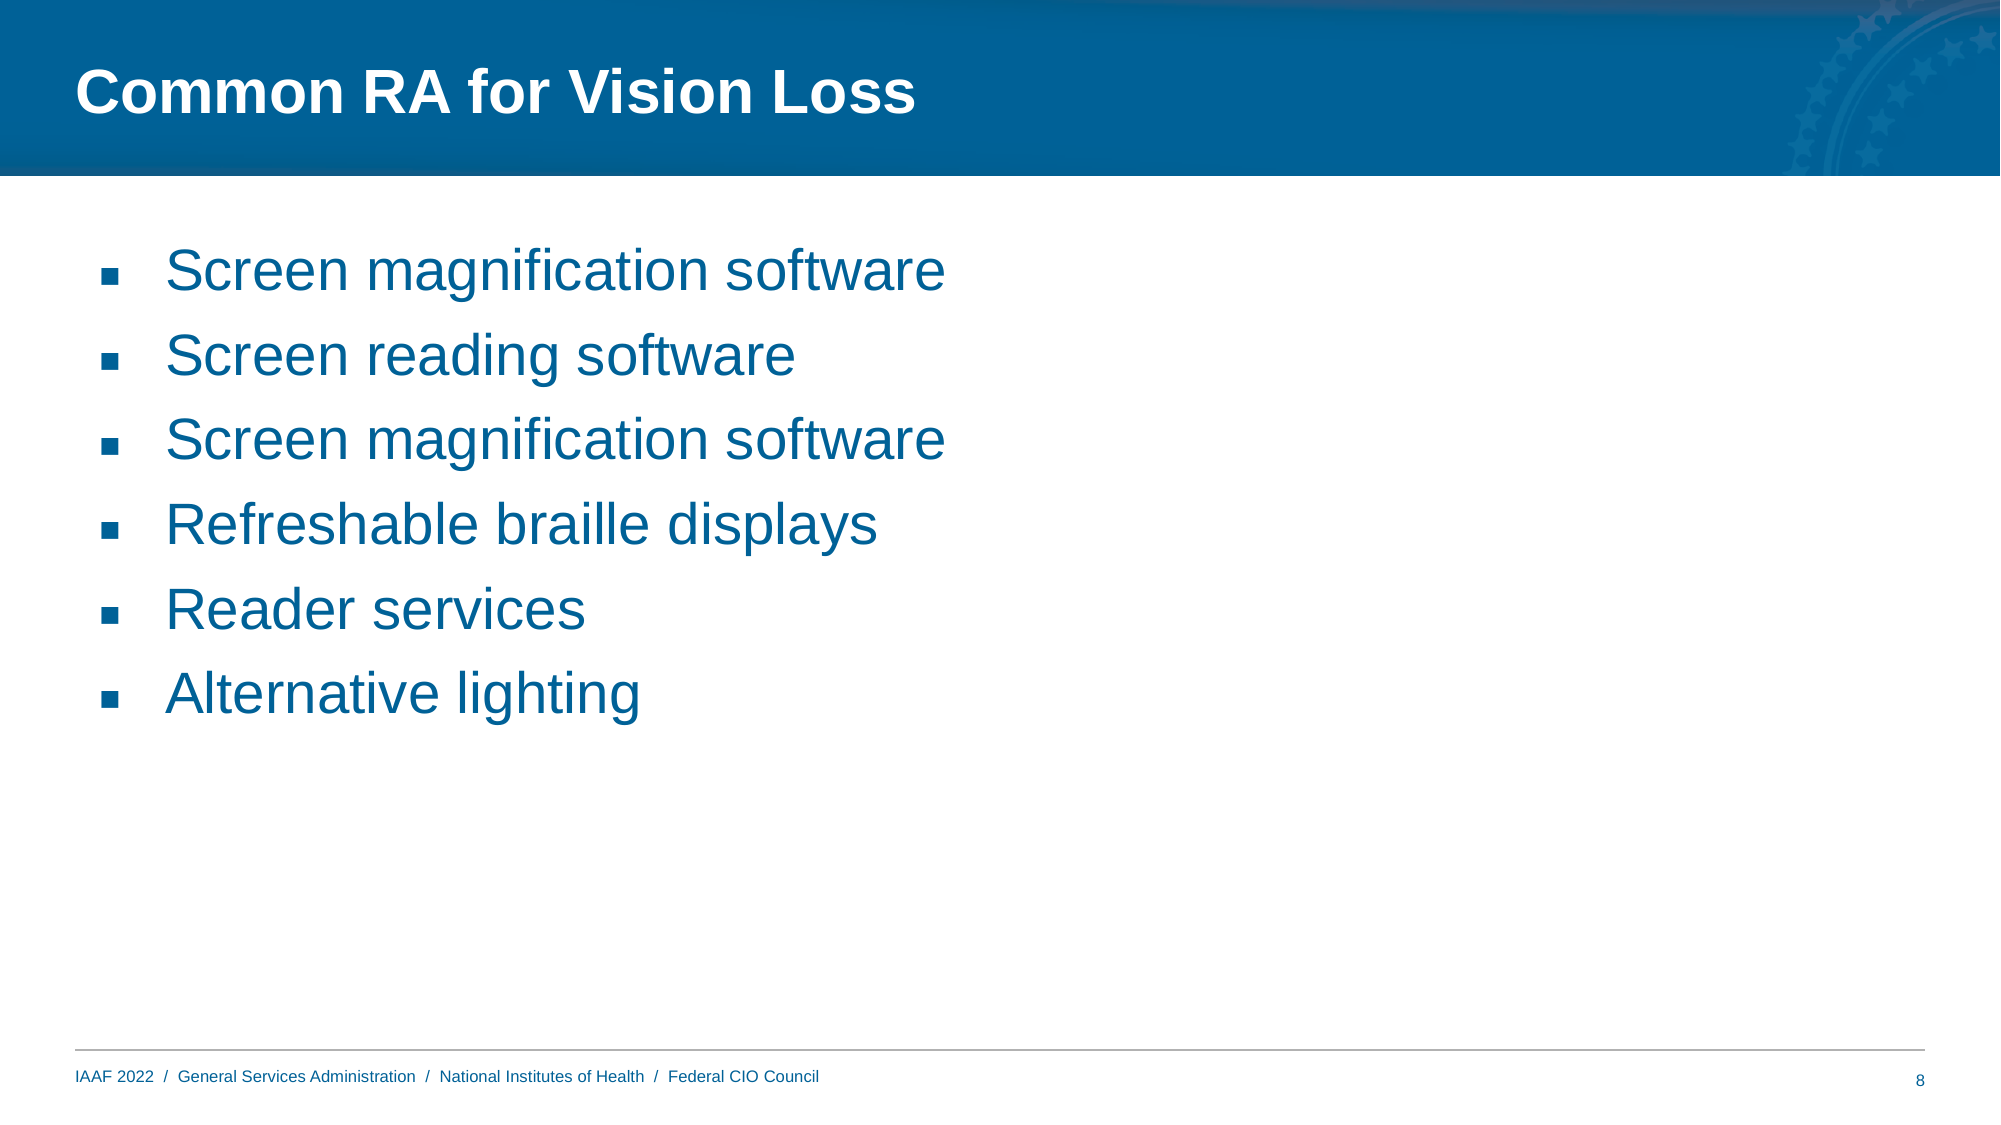

# Common RA for Vision Loss
Screen magnification software
Screen reading software
Screen magnification software
Refreshable braille displays
Reader services
Alternative lighting

8